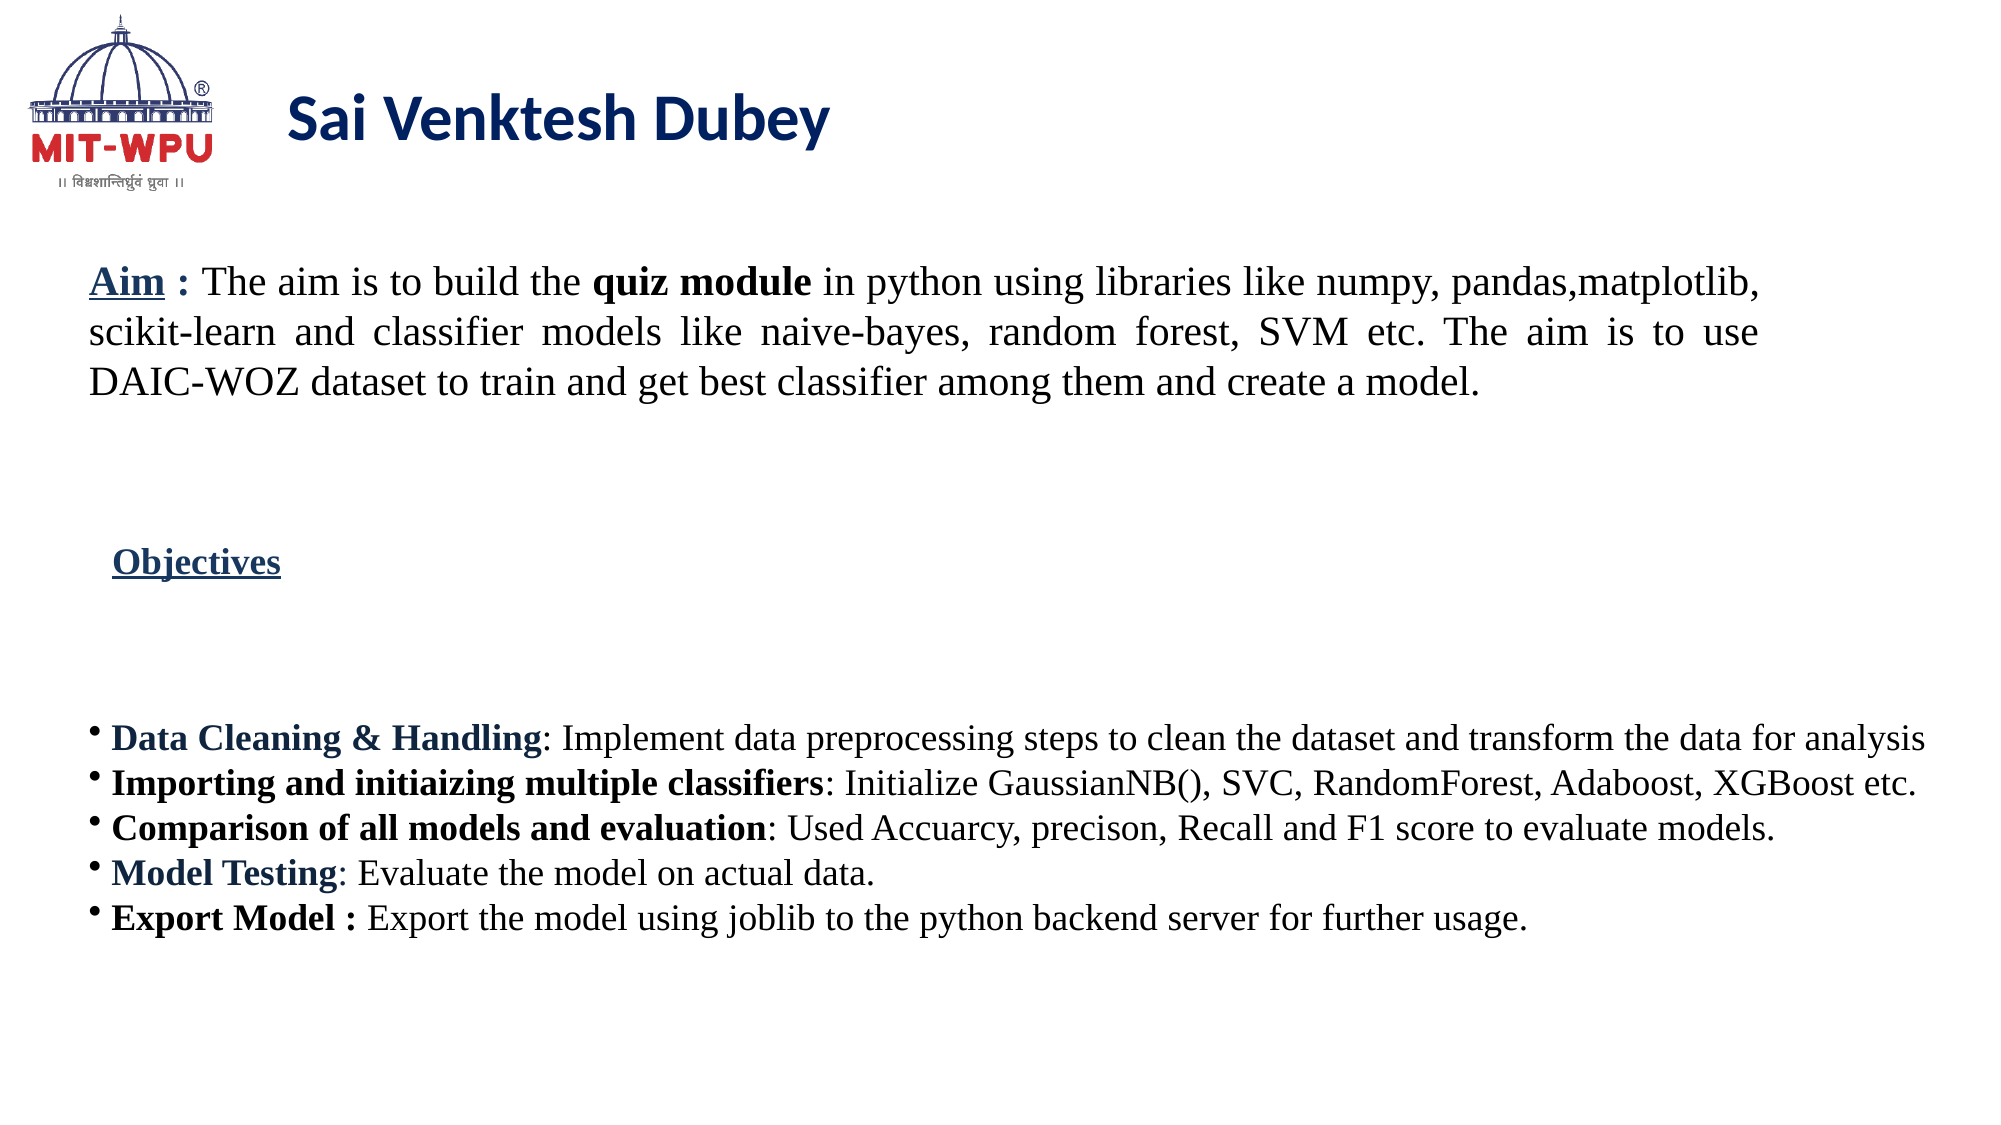

Sai Venktesh Dubey
	Aim : The aim is to build the quiz module in python using libraries like numpy, pandas,matplotlib, scikit-learn and classifier models like naive-bayes, random forest, SVM etc. The aim is to use DAIC-WOZ dataset to train and get best classifier among them and create a model.
Objectives

 Data Cleaning & Handling: Implement data preprocessing steps to clean the dataset and transform the data for analysis
 Importing and initiaizing multiple classifiers: Initialize GaussianNB(), SVC, RandomForest, Adaboost, XGBoost etc.
 Comparison of all models and evaluation: Used Accuarcy, precison, Recall and F1 score to evaluate models.
 Model Testing: Evaluate the model on actual data.
 Export Model : Export the model using joblib to the python backend server for further usage.